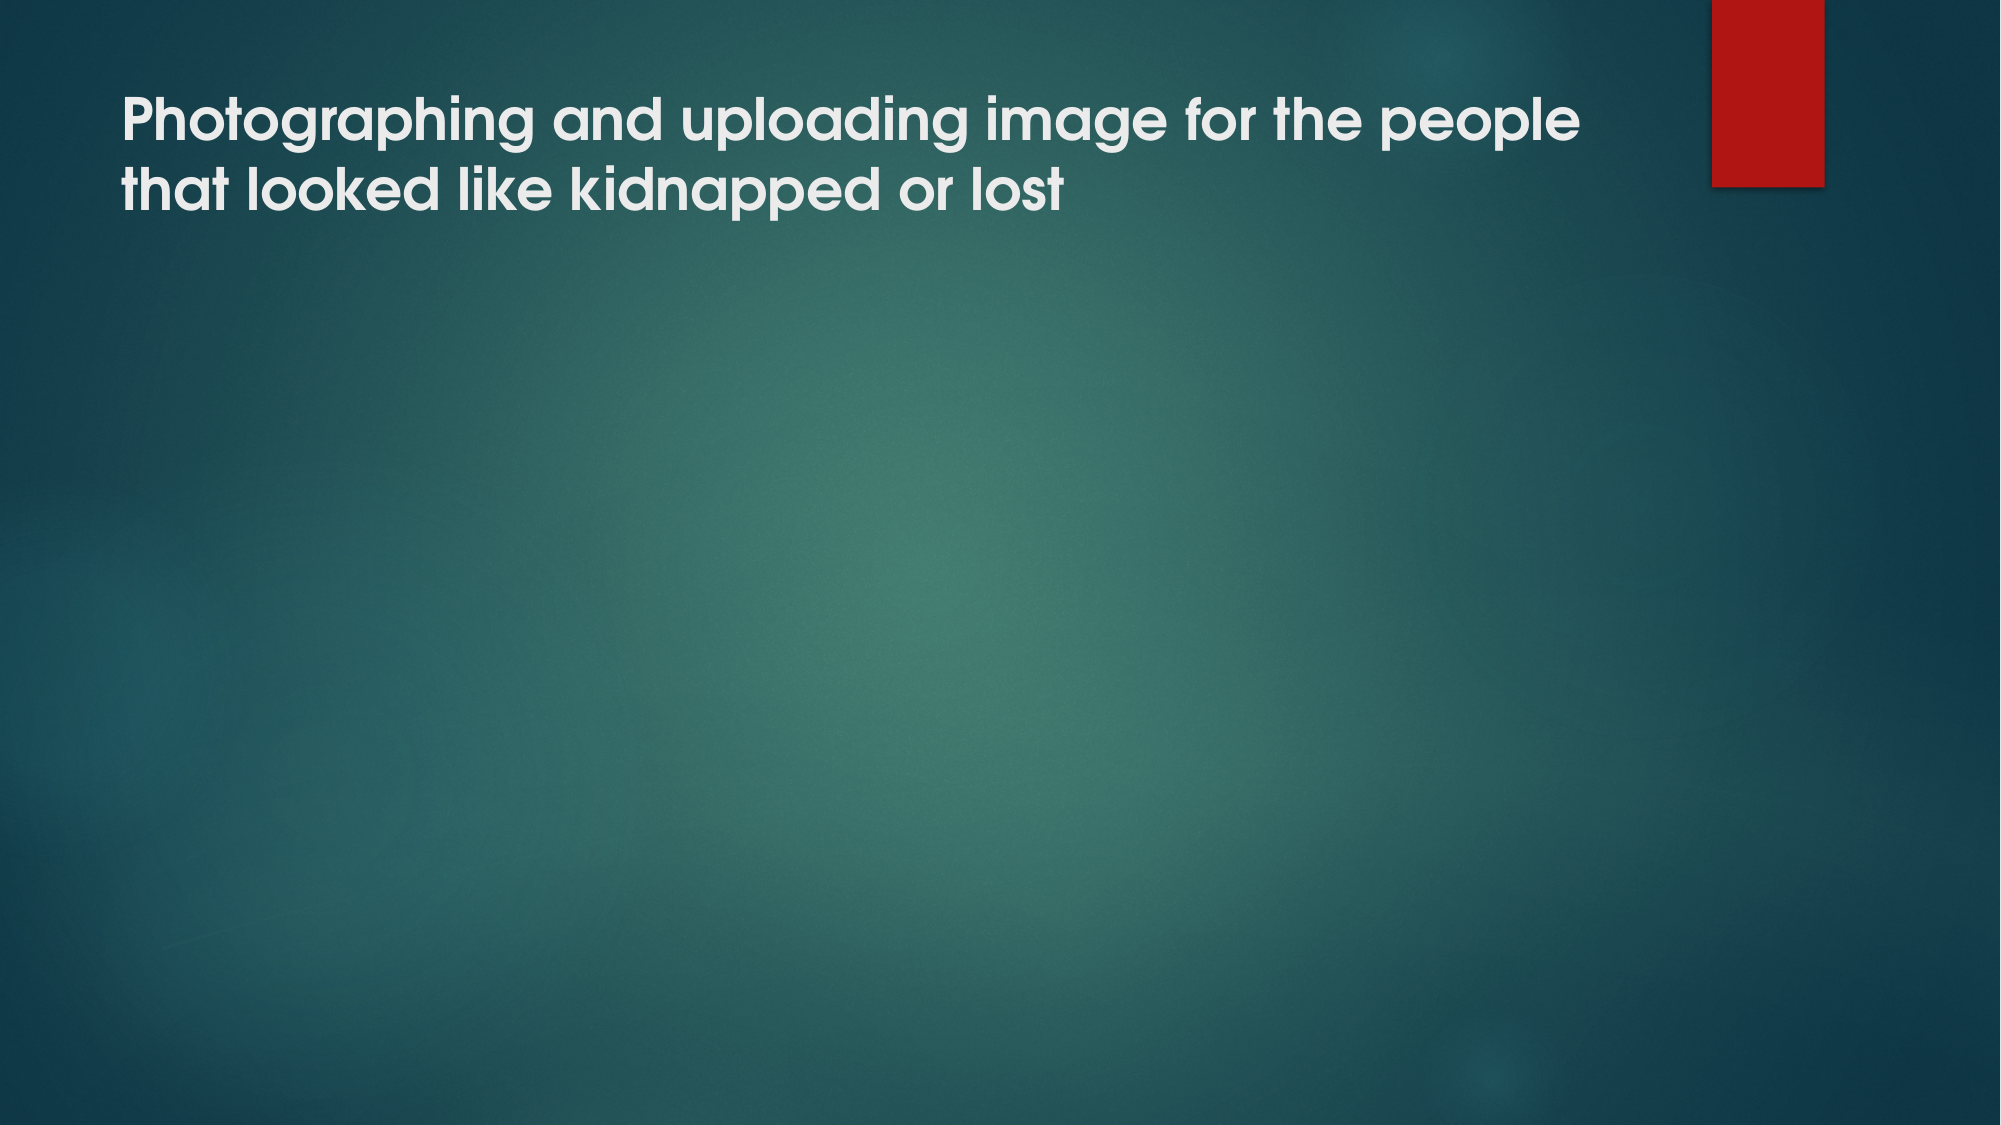

# Photographing and uploading image for the people that looked like kidnapped or lost